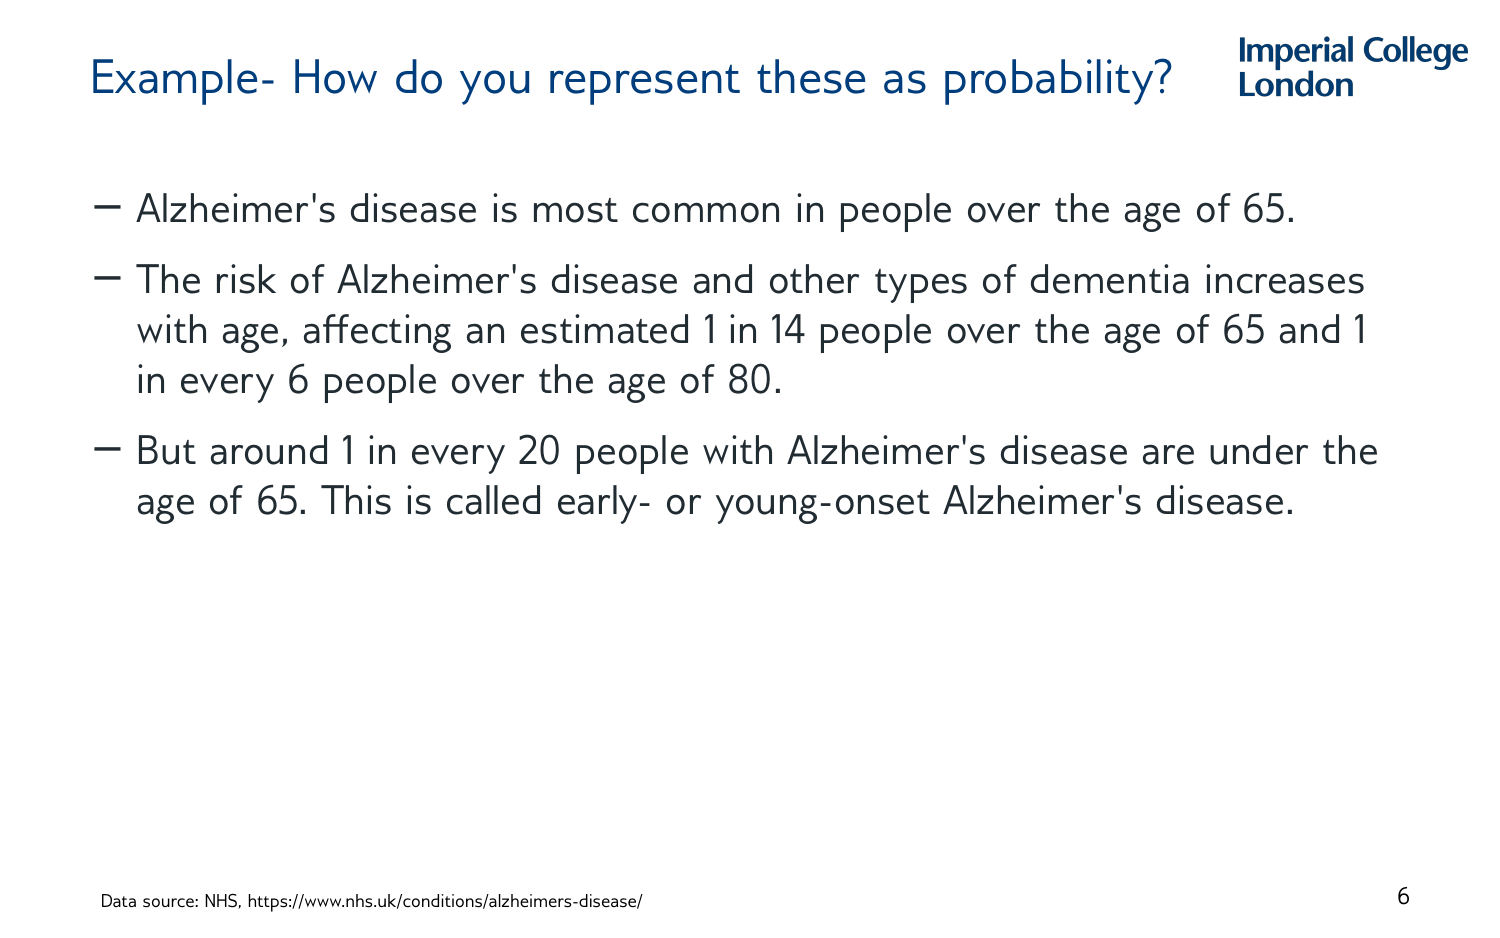

# Example- How do you represent these as probability?
Alzheimer's disease is most common in people over the age of 65.
The risk of Alzheimer's disease and other types of dementia increases with age, affecting an estimated 1 in 14 people over the age of 65 and 1 in every 6 people over the age of 80.
But around 1 in every 20 people with Alzheimer's disease are under the age of 65. This is called early- or young-onset Alzheimer's disease.

6
Data source: NHS, https://www.nhs.uk/conditions/alzheimers-disease/